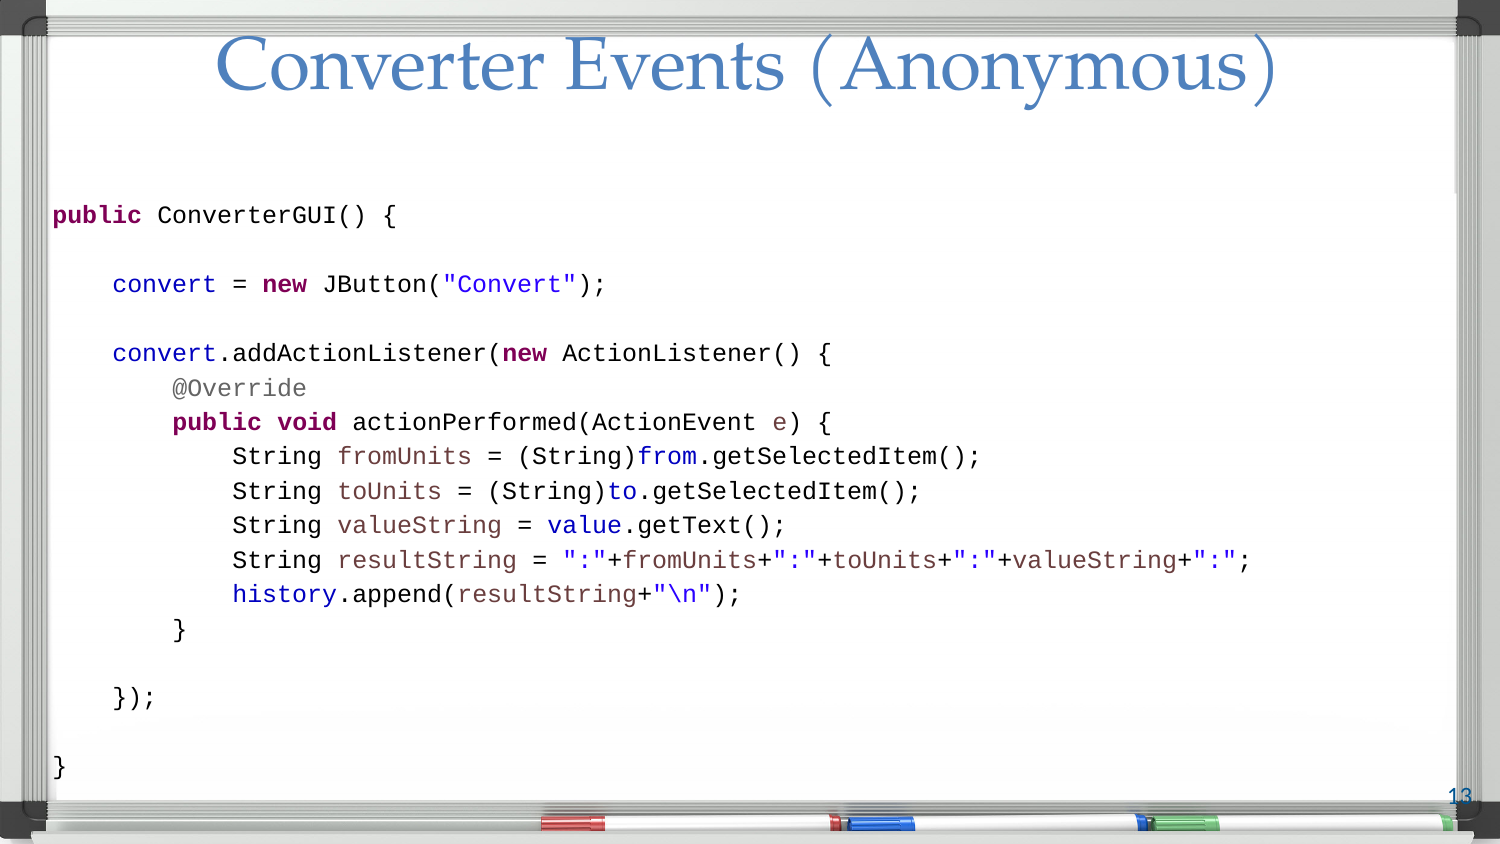

# Converter Events (Anonymous)
public ConverterGUI() {

    convert = new JButton("Convert");

    convert.addActionListener(new ActionListener() {
        @Override
        public void actionPerformed(ActionEvent e) {
            String fromUnits = (String)from.getSelectedItem();
            String toUnits = (String)to.getSelectedItem();
            String valueString = value.getText();
            String resultString = ":"+fromUnits+":"+toUnits+":"+valueString+":";
            history.append(resultString+"\n");
        }

    });

}
13